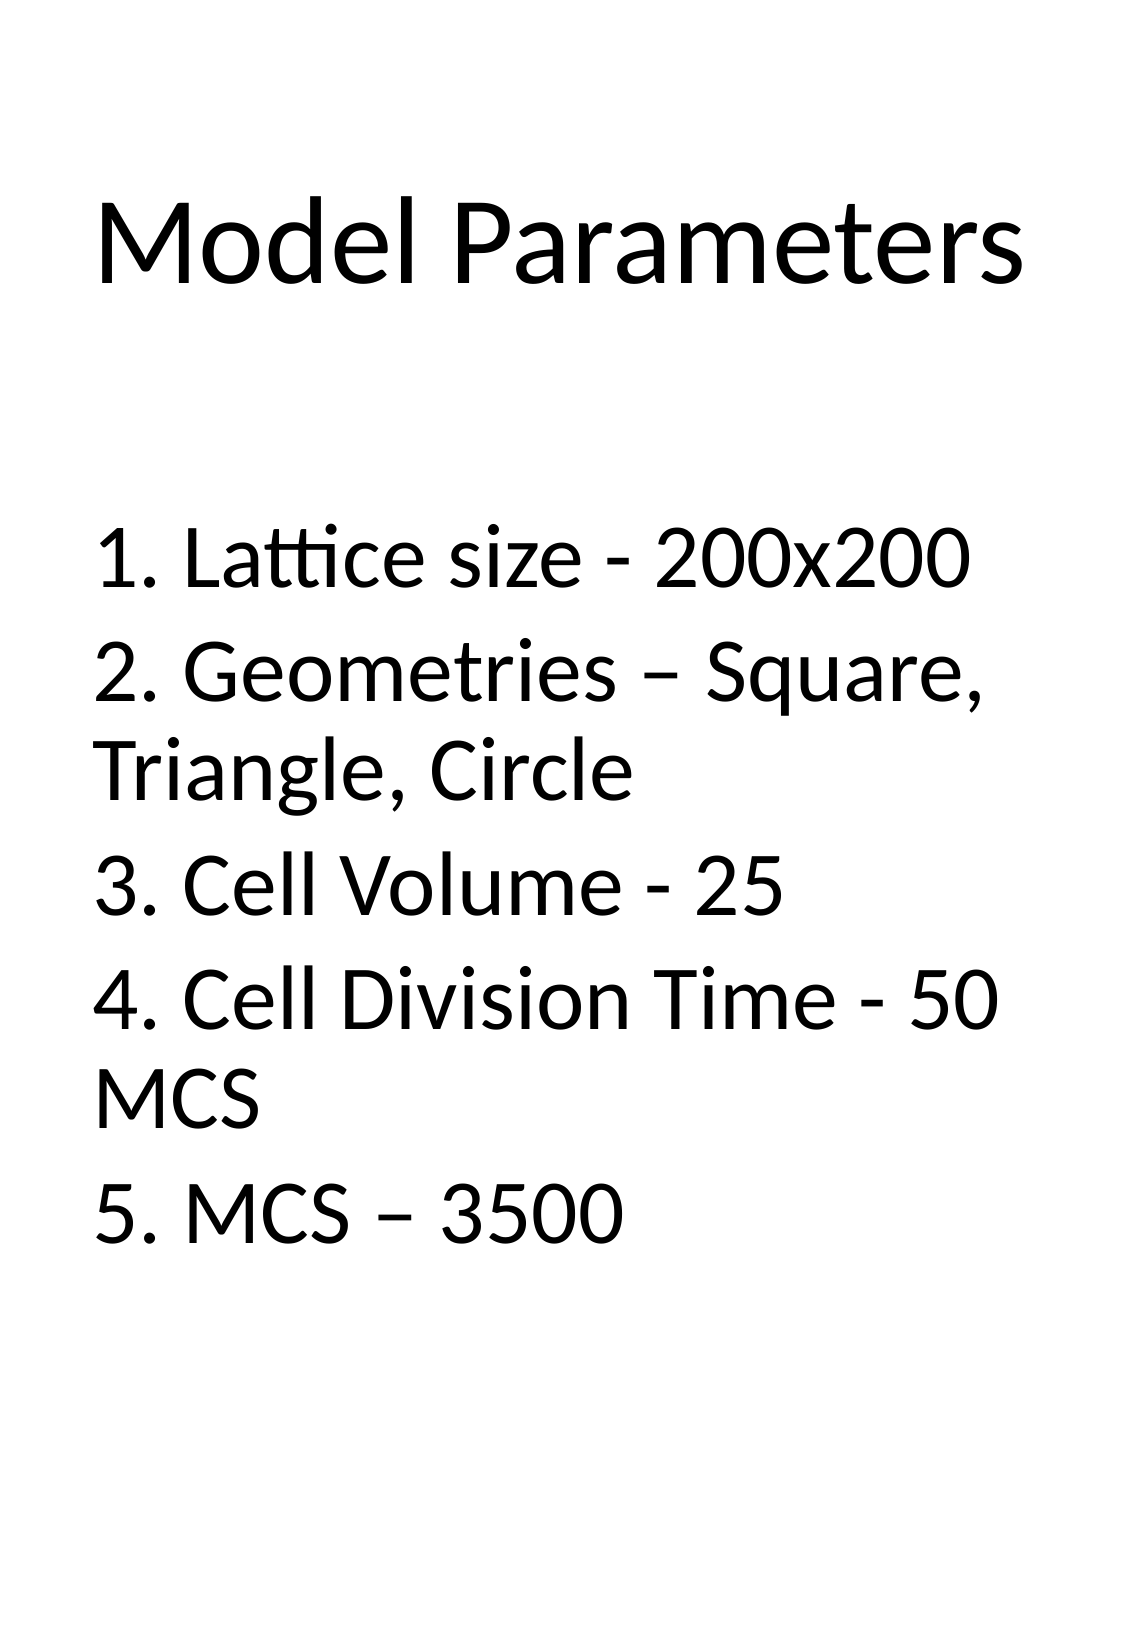

# Model Parameters

1. Lattice size - 200x200
2. Geometries – Square, Triangle, Circle
3. Cell Volume - 25
4. Cell Division Time - 50 MCS
5. MCS – 3500